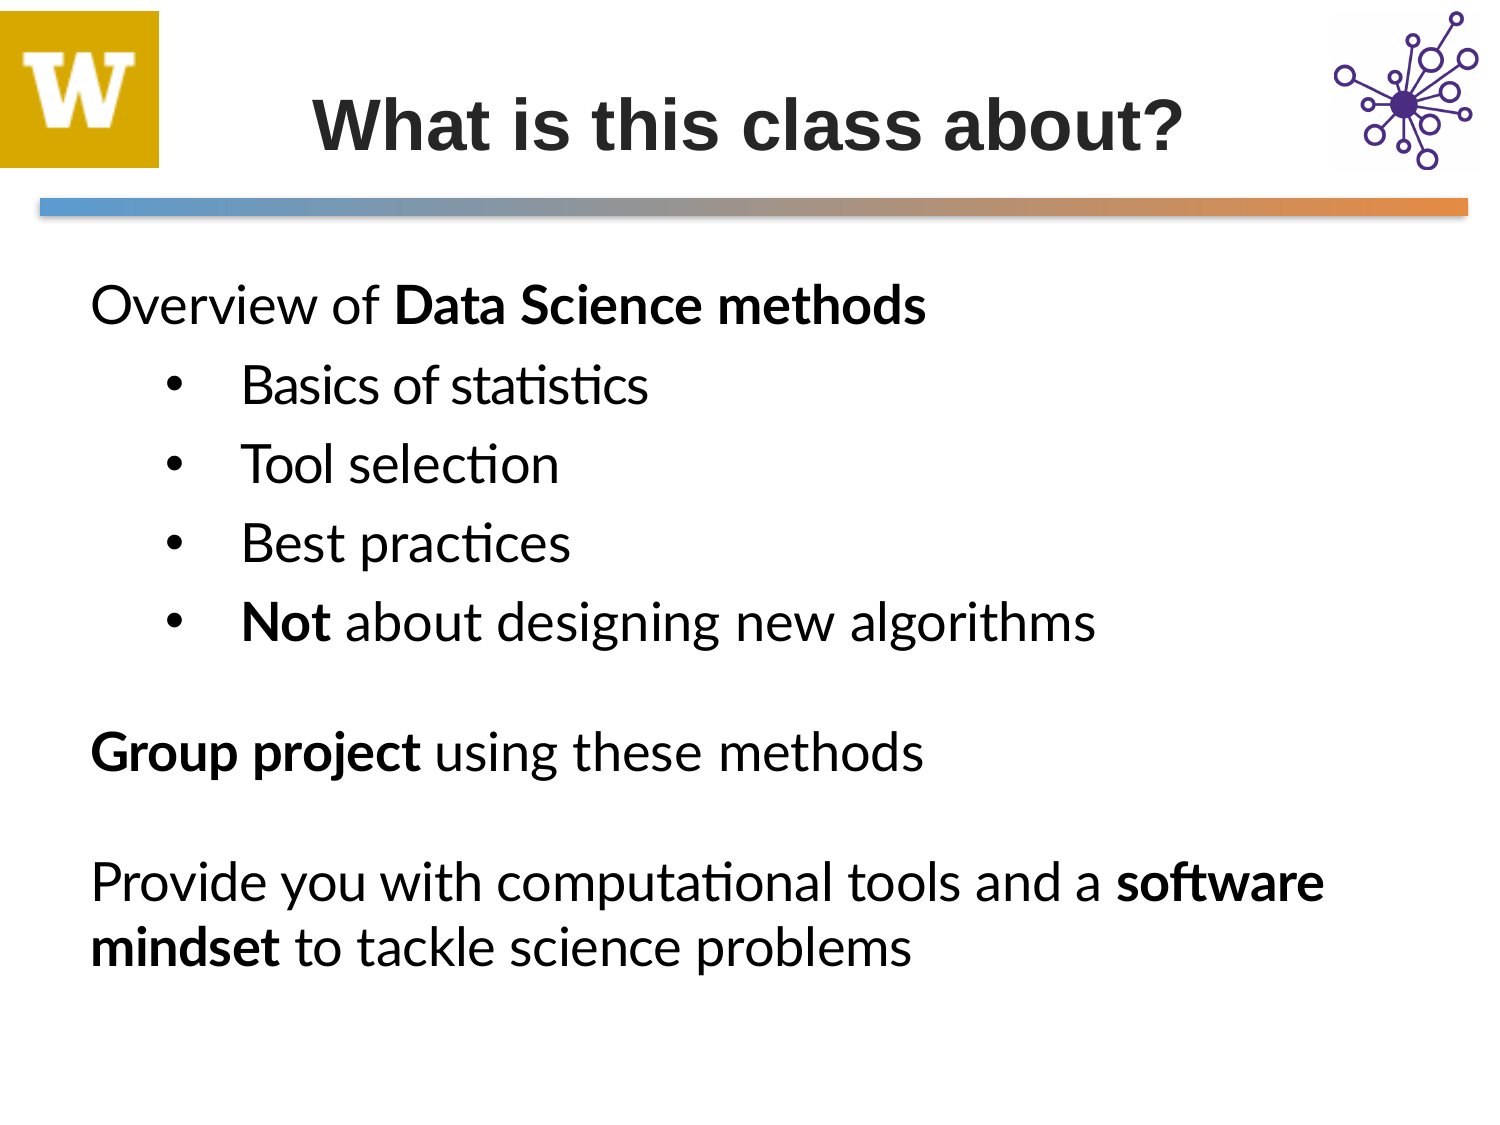

# What is this class about?
Overview of Data Science methods
Basics of statistics
Tool selection
Best practices
Not about designing new algorithms

Group project using these methods

Provide you with computational tools and a software mindset to tackle science problems